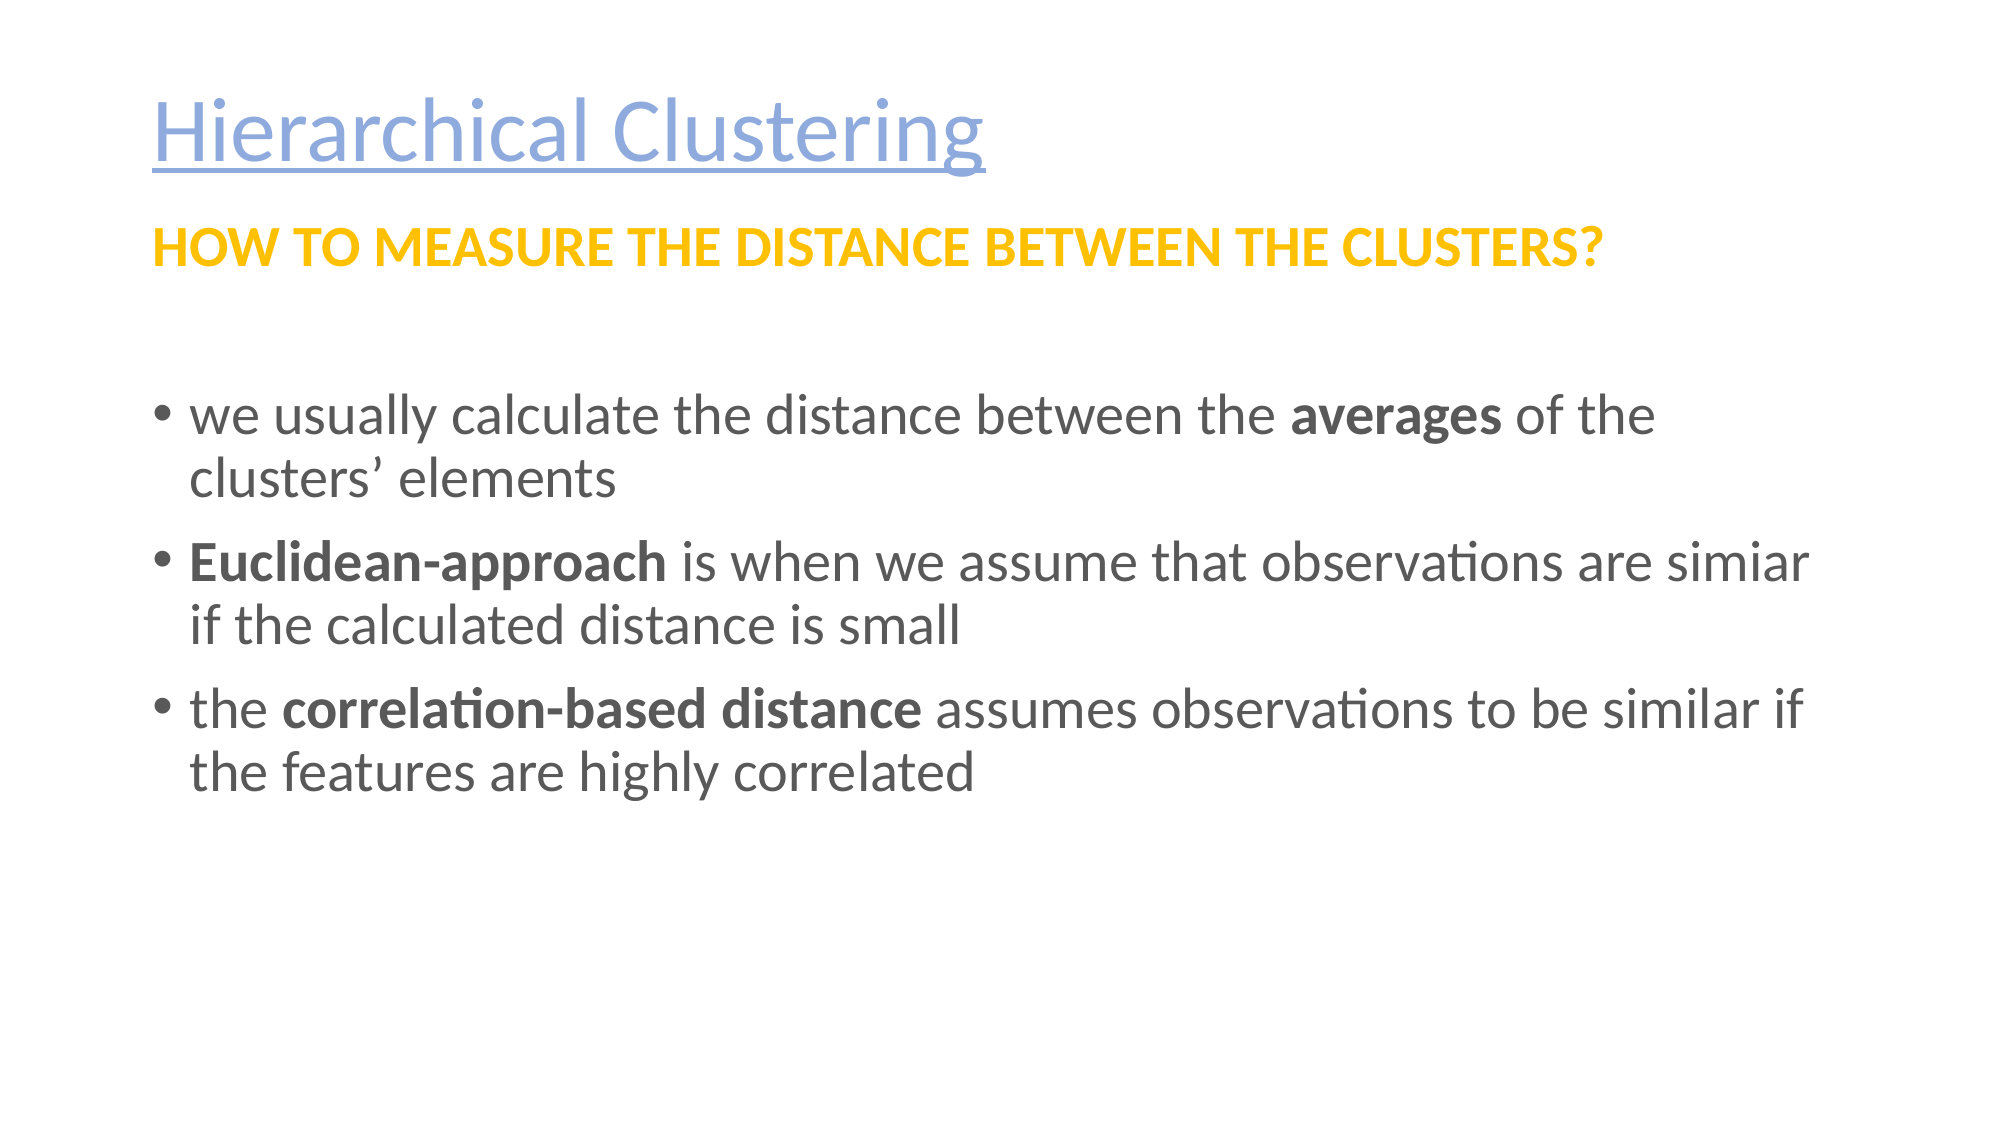

# Hierarchical Clustering
HOW TO MEASURE THE DISTANCE BETWEEN THE CLUSTERS?

we usually calculate the distance between the averages of the clusters’ elements
Euclidean-approach is when we assume that observations are simiar if the calculated distance is small
the correlation-based distance assumes observations to be similar if the features are highly correlated